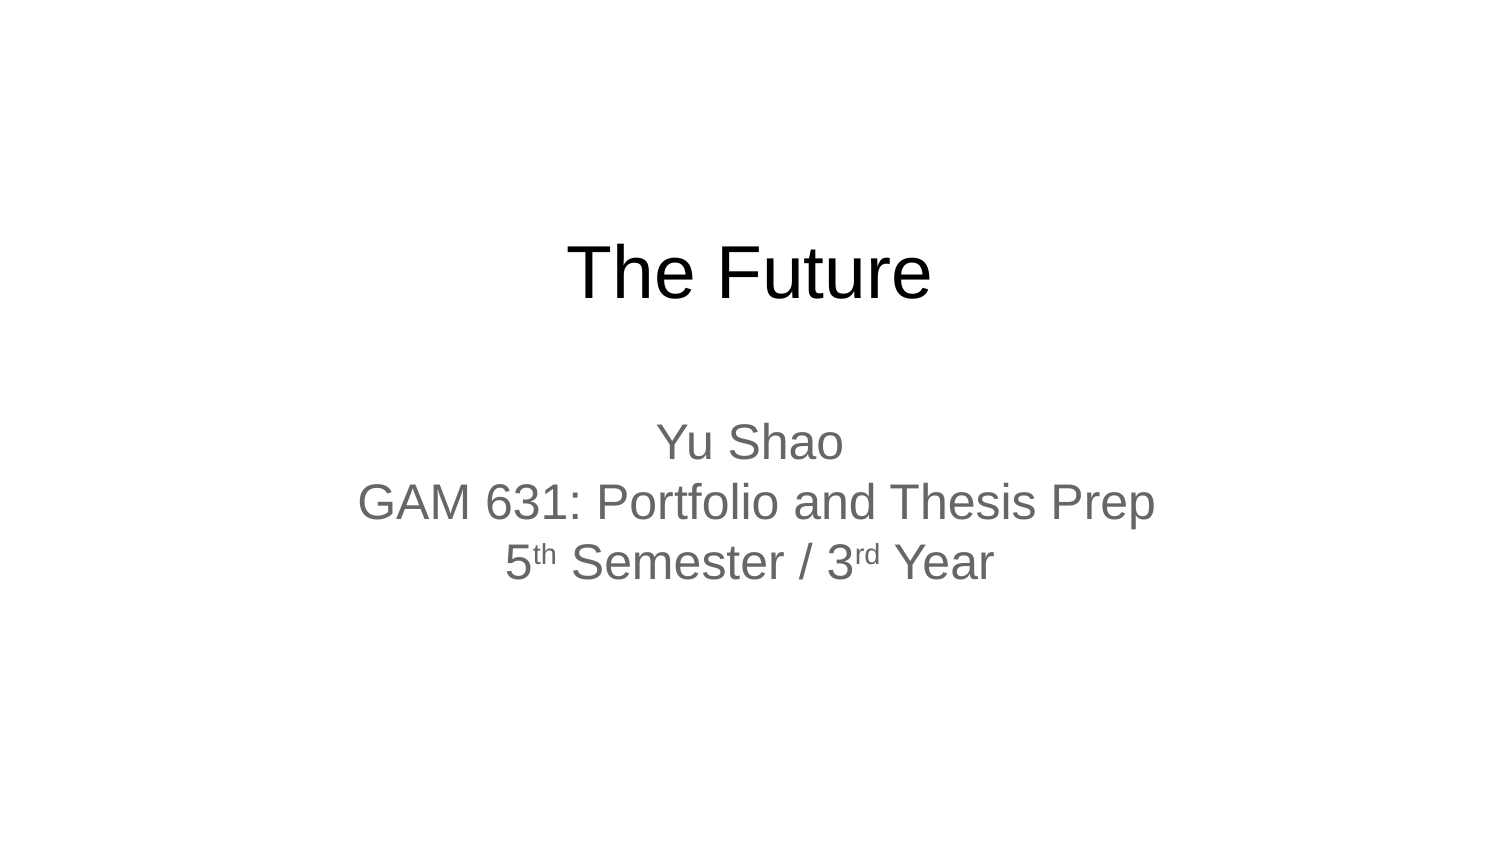

# The Future
Yu Shao
 GAM 631: Portfolio and Thesis Prep
5th Semester / 3rd Year